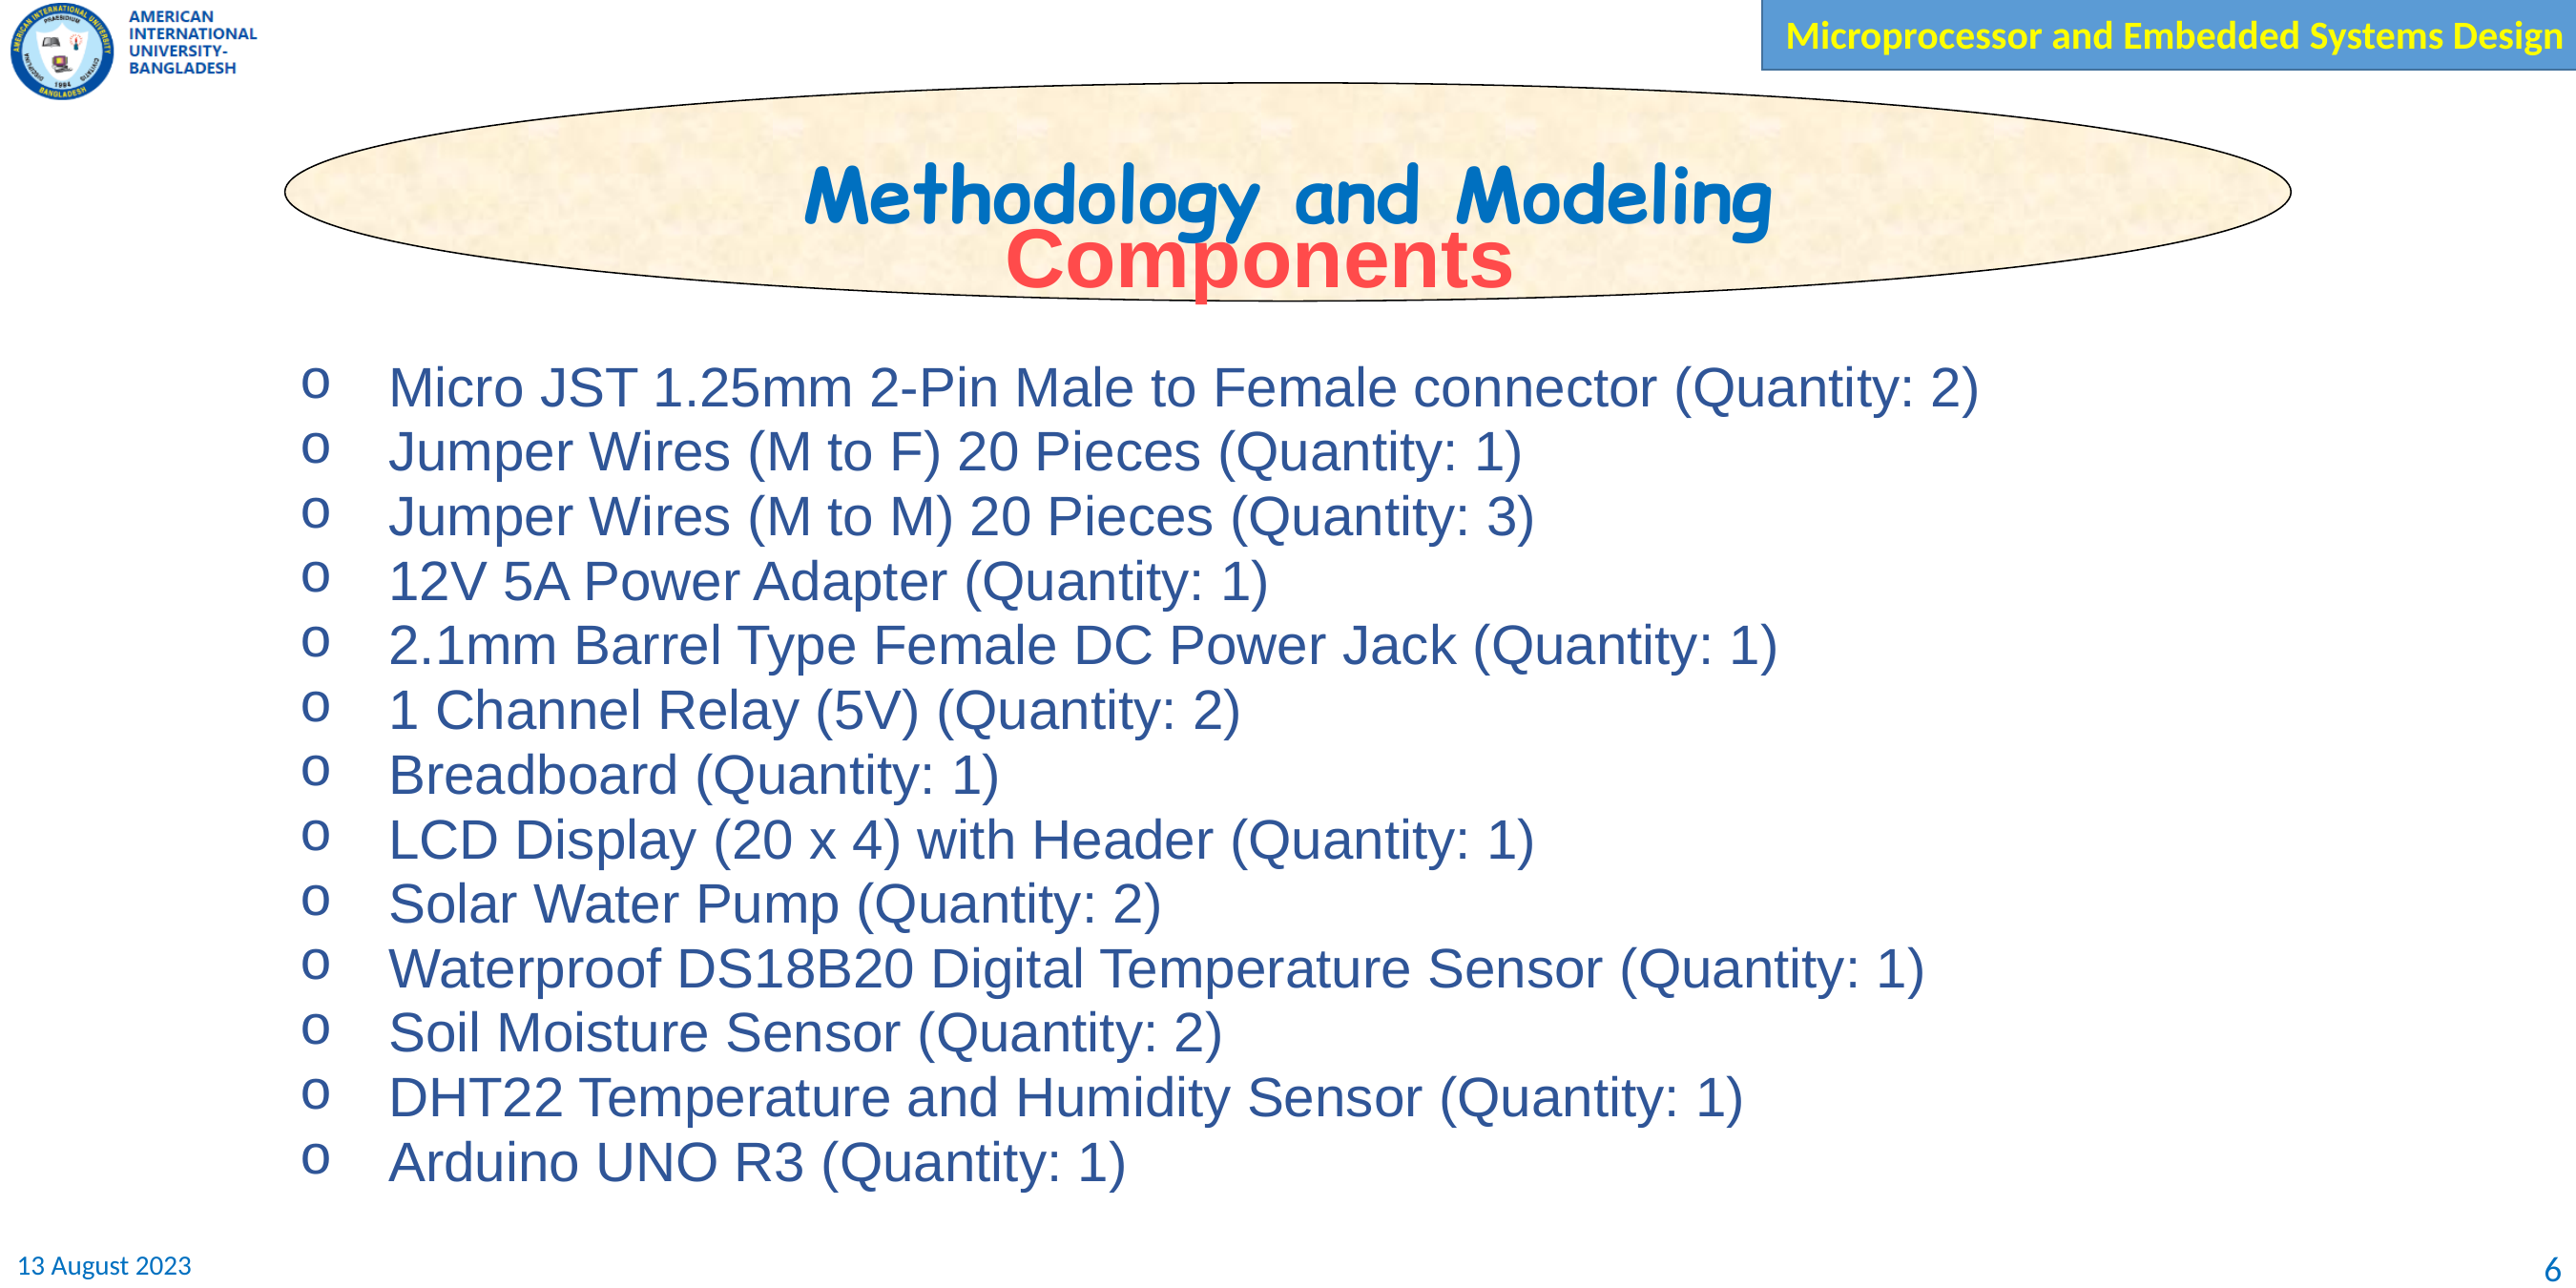

Methodology and Modeling
Components
Micro JST 1.25mm 2-Pin Male to Female connector (Quantity: 2)
Jumper Wires (M to F) 20 Pieces (Quantity: 1)
Jumper Wires (M to M) 20 Pieces (Quantity: 3)
12V 5A Power Adapter (Quantity: 1)
2.1mm Barrel Type Female DC Power Jack (Quantity: 1)
1 Channel Relay (5V) (Quantity: 2)
Breadboard (Quantity: 1)
LCD Display (20 x 4) with Header (Quantity: 1)
Solar Water Pump (Quantity: 2)
Waterproof DS18B20 Digital Temperature Sensor (Quantity: 1)
Soil Moisture Sensor (Quantity: 2)
DHT22 Temperature and Humidity Sensor (Quantity: 1)
Arduino UNO R3 (Quantity: 1)
6